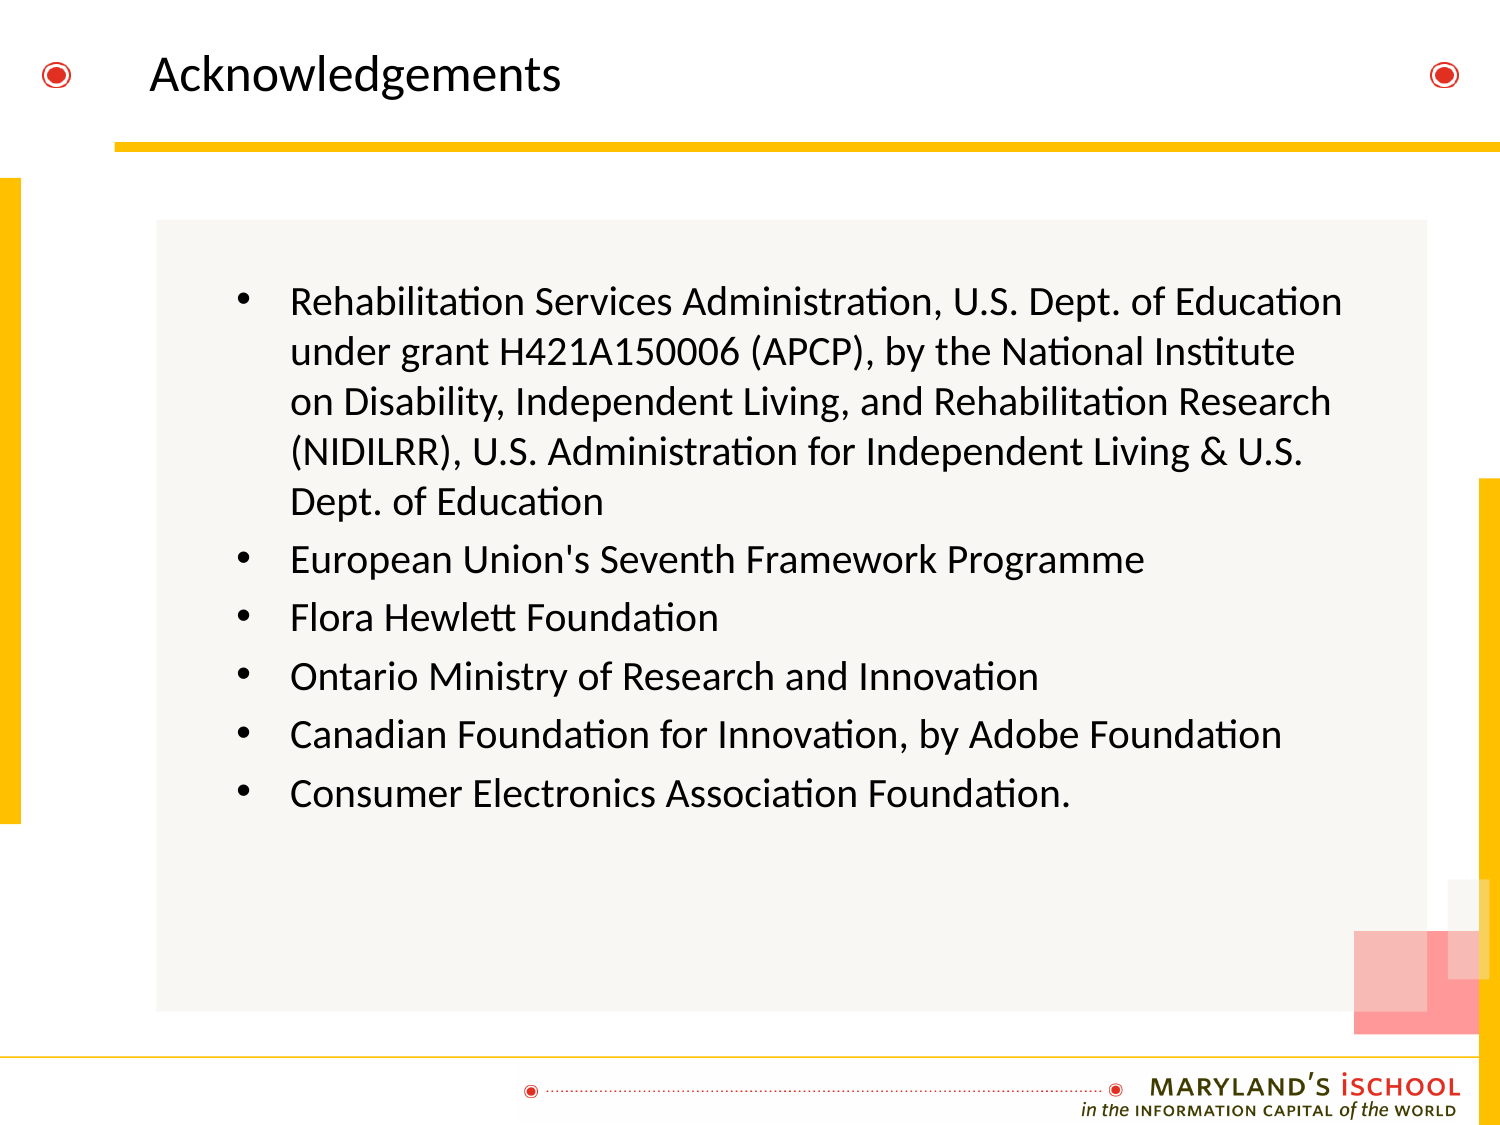

# Acknowledgements
Rehabilitation Services Administration, U.S. Dept. of Education under grant H421A150006 (APCP), by the National Institute on Disability, Independent Living, and Rehabilitation Research (NIDILRR), U.S. Administration for Independent Living & U.S. Dept. of Education
European Union's Seventh Framework Programme
Flora Hewlett Foundation
Ontario Ministry of Research and Innovation
Canadian Foundation for Innovation, by Adobe Foundation
Consumer Electronics Association Foundation.